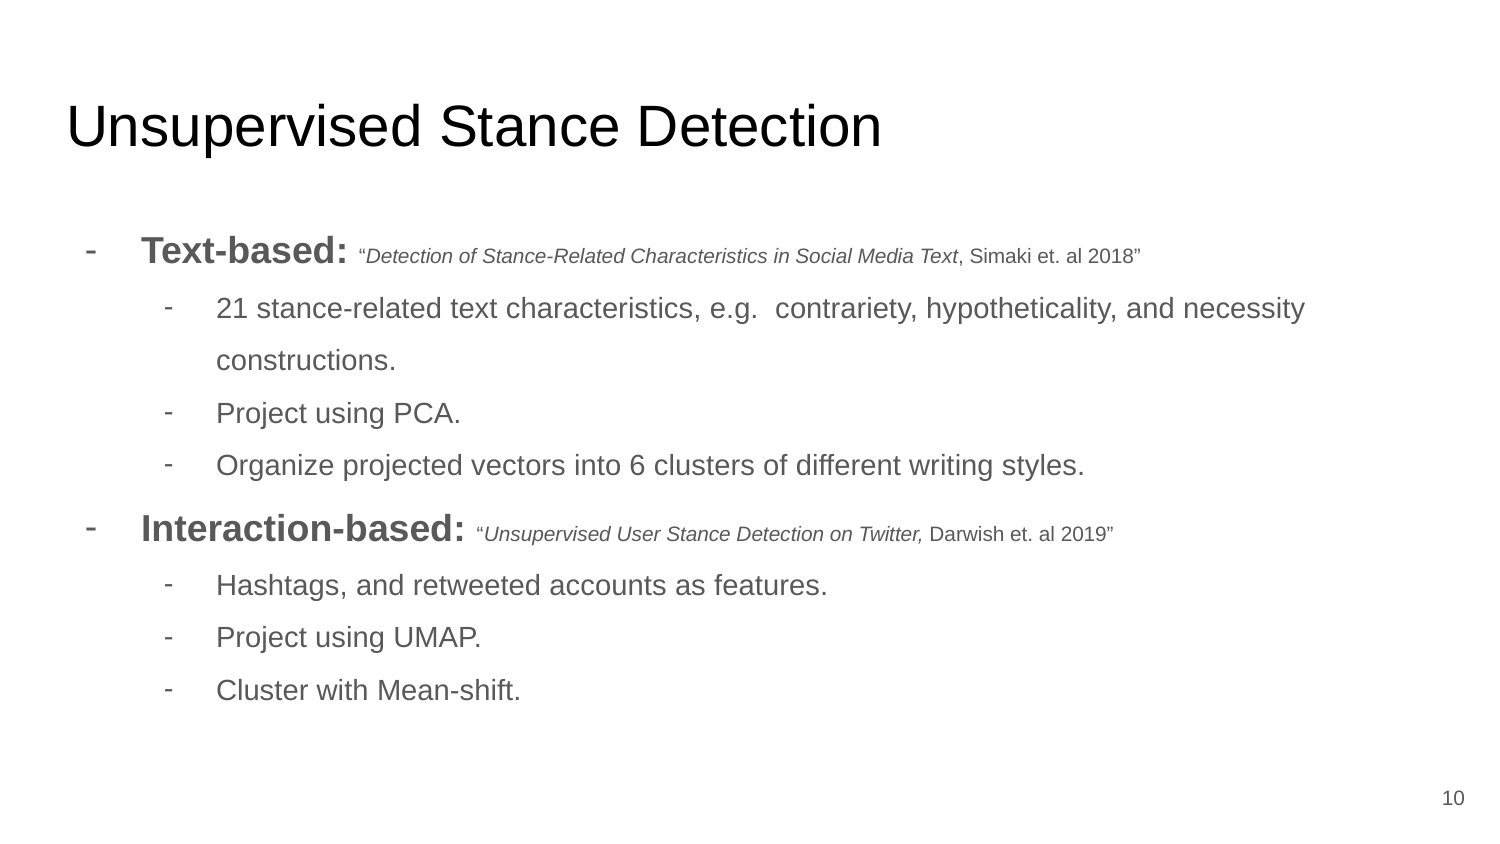

# Unsupervised Stance Detection
Text-based: “Detection of Stance-Related Characteristics in Social Media Text, Simaki et. al 2018”
21 stance-related text characteristics, e.g.  contrariety, hypotheticality, and necessity constructions.
Project using PCA.
Organize projected vectors into 6 clusters of different writing styles.
Interaction-based: “Unsupervised User Stance Detection on Twitter, Darwish et. al 2019”
Hashtags, and retweeted accounts as features.
Project using UMAP.
Cluster with Mean-shift.
10